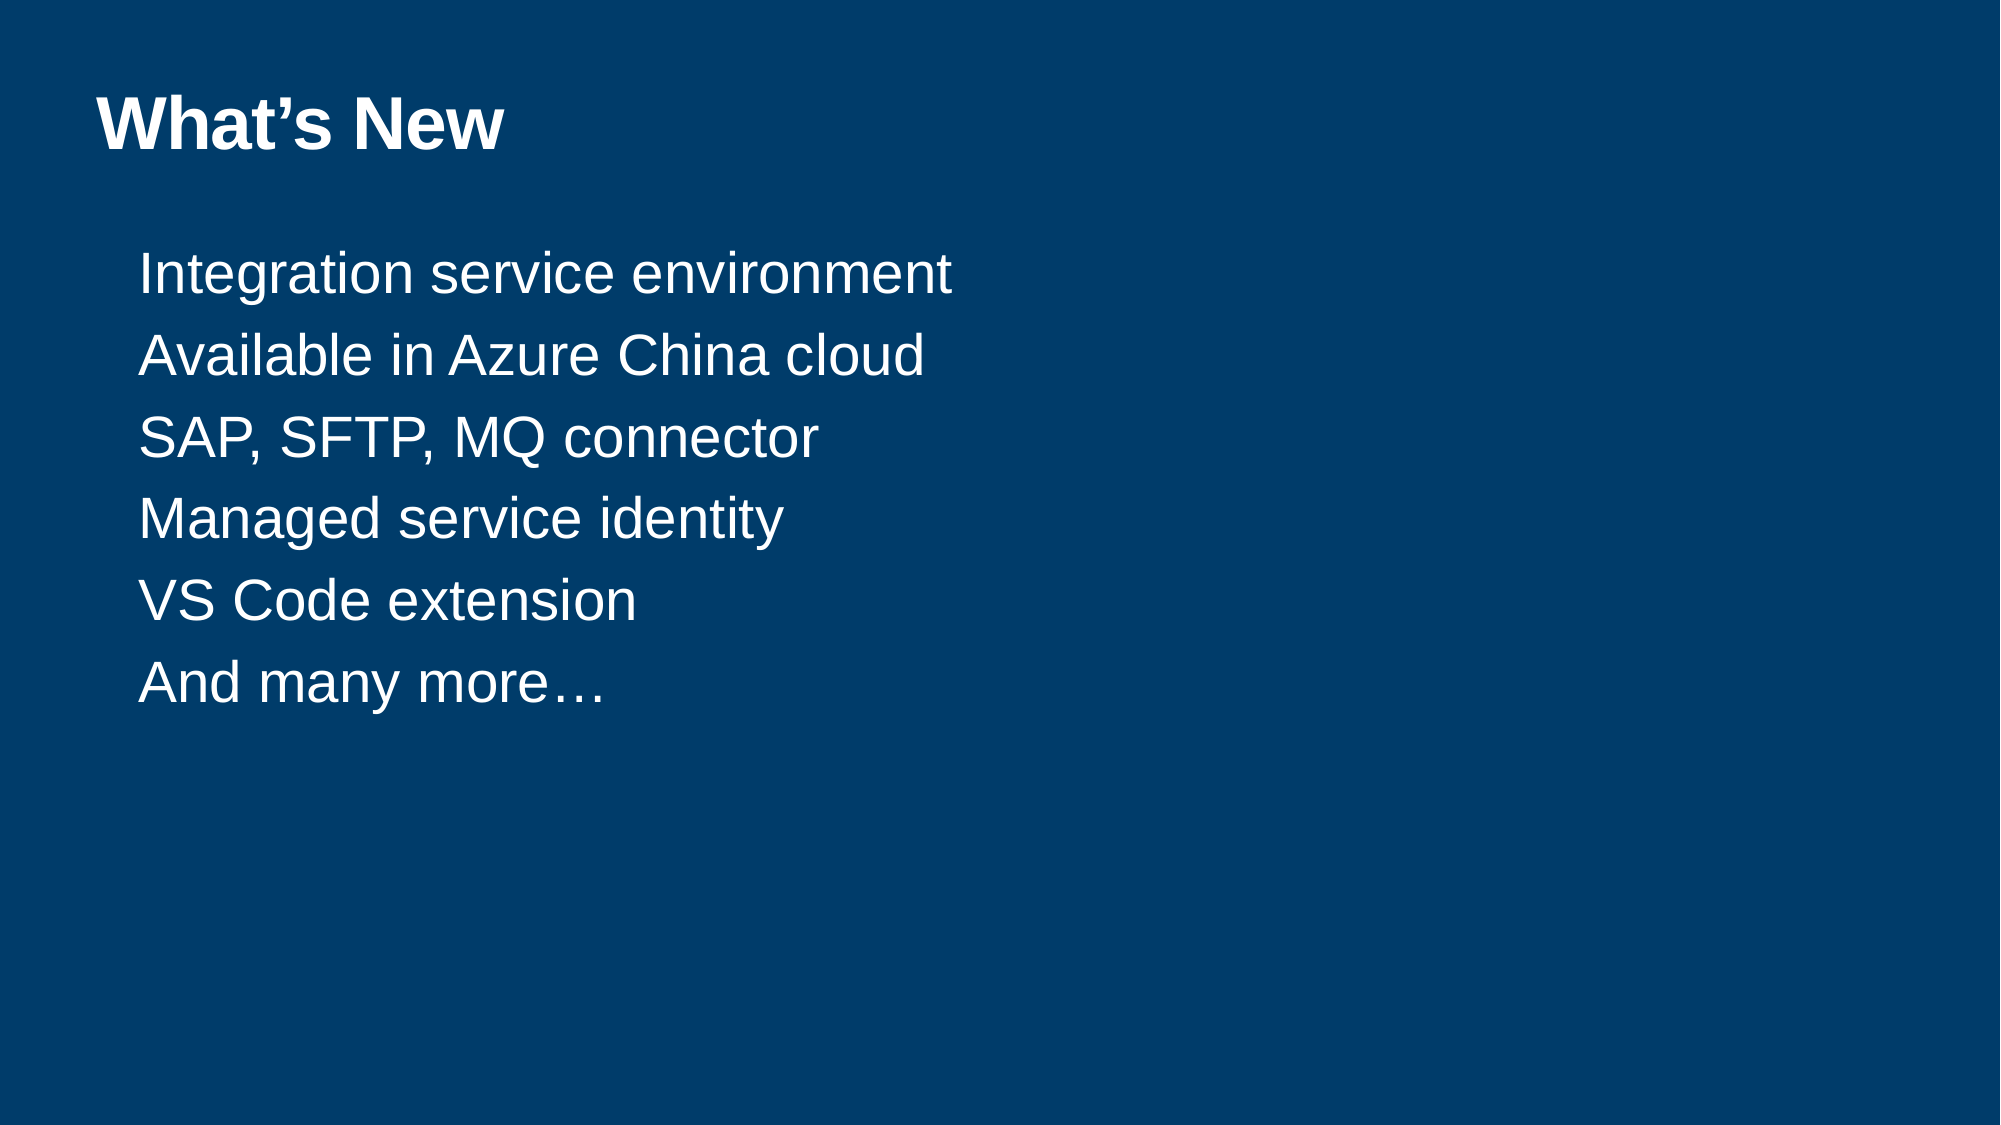

# What’s New
Integration service environment
Available in Azure China cloud
SAP, SFTP, MQ connector
Managed service identity
VS Code extension
And many more…